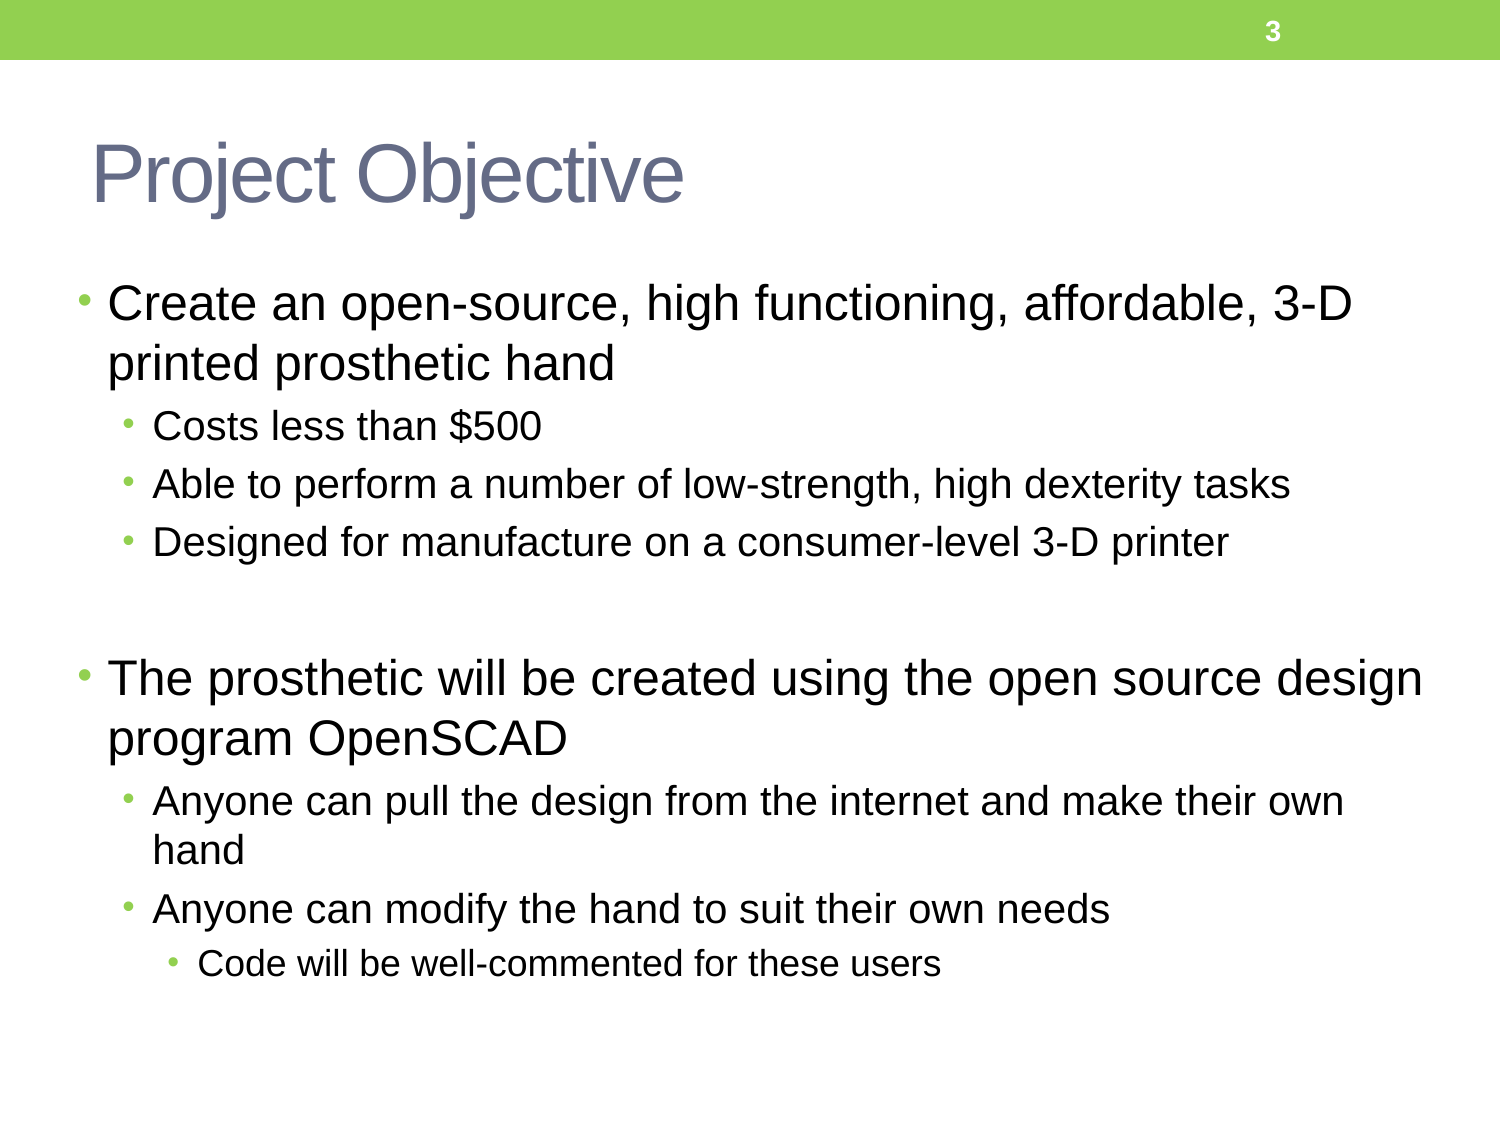

3
# Project Objective
Create an open-source, high functioning, affordable, 3-D printed prosthetic hand
Costs less than $500
Able to perform a number of low-strength, high dexterity tasks
Designed for manufacture on a consumer-level 3-D printer

The prosthetic will be created using the open source design program OpenSCAD
Anyone can pull the design from the internet and make their own hand
Anyone can modify the hand to suit their own needs
Code will be well-commented for these users